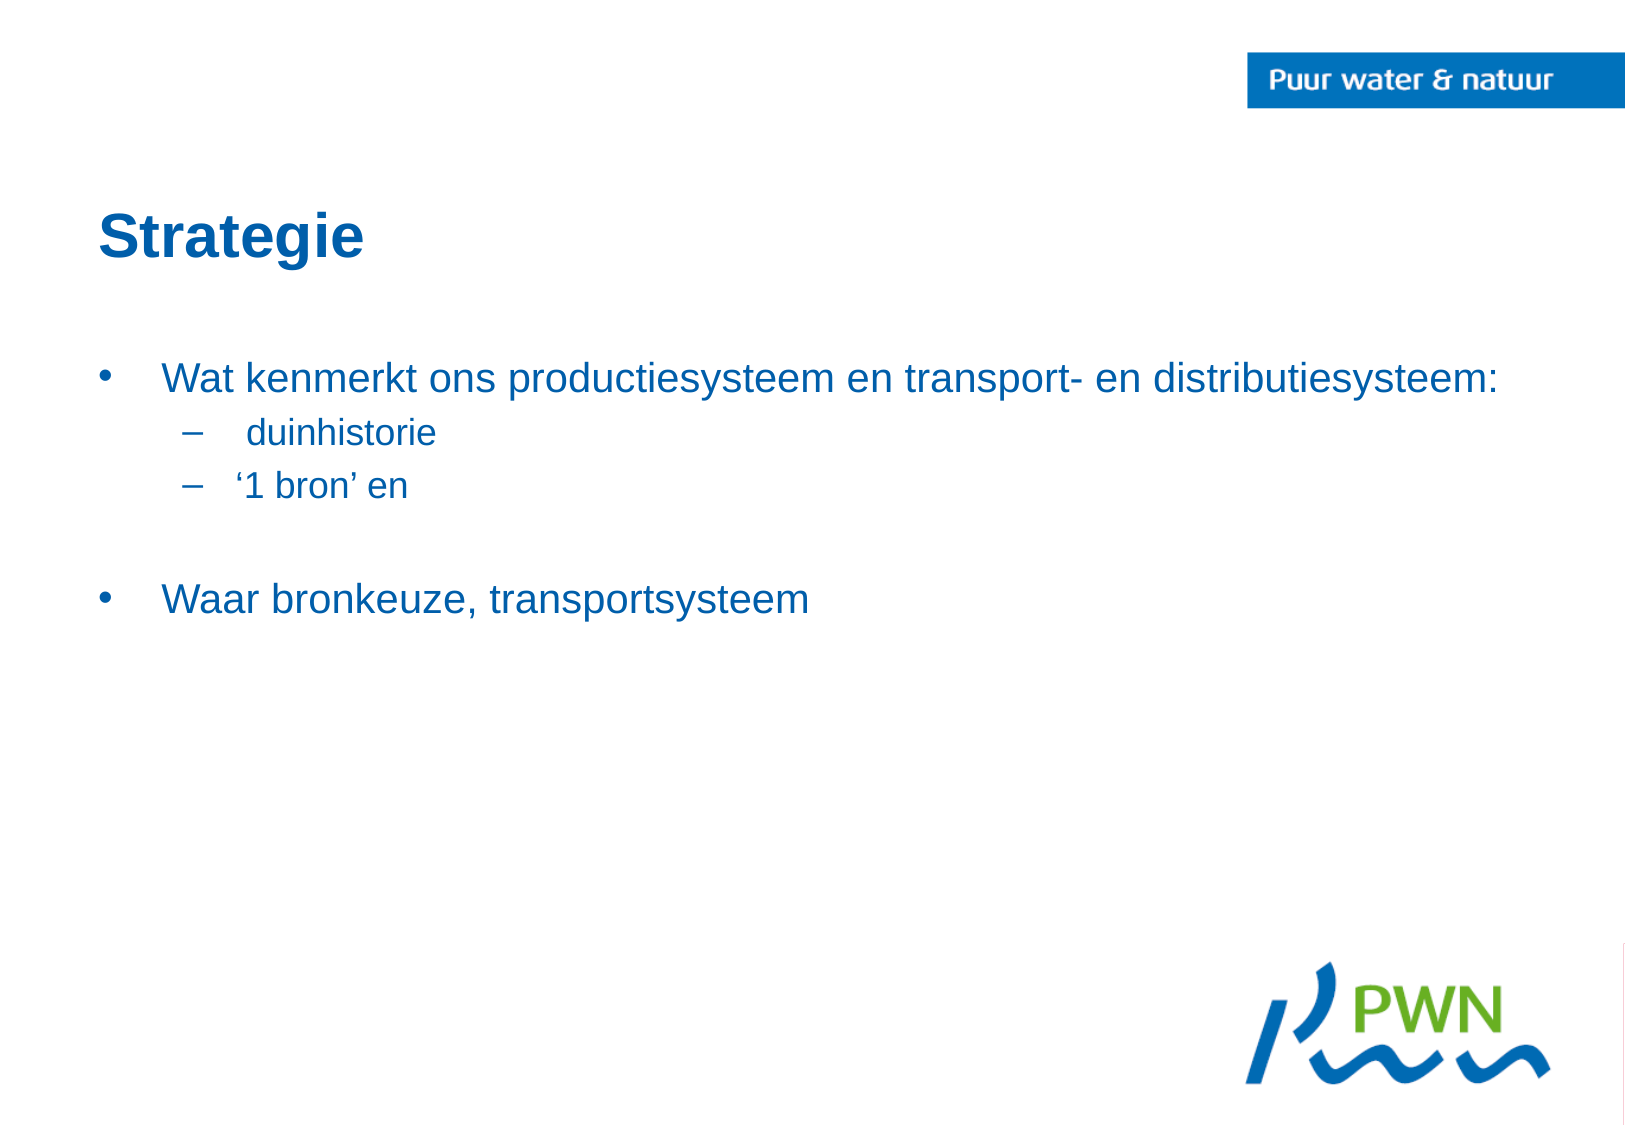

# Strategie
Wat kenmerkt ons productiesysteem en transport- en distributiesysteem:
 duinhistorie
‘1 bron’ en

Waar bronkeuze, transportsysteem